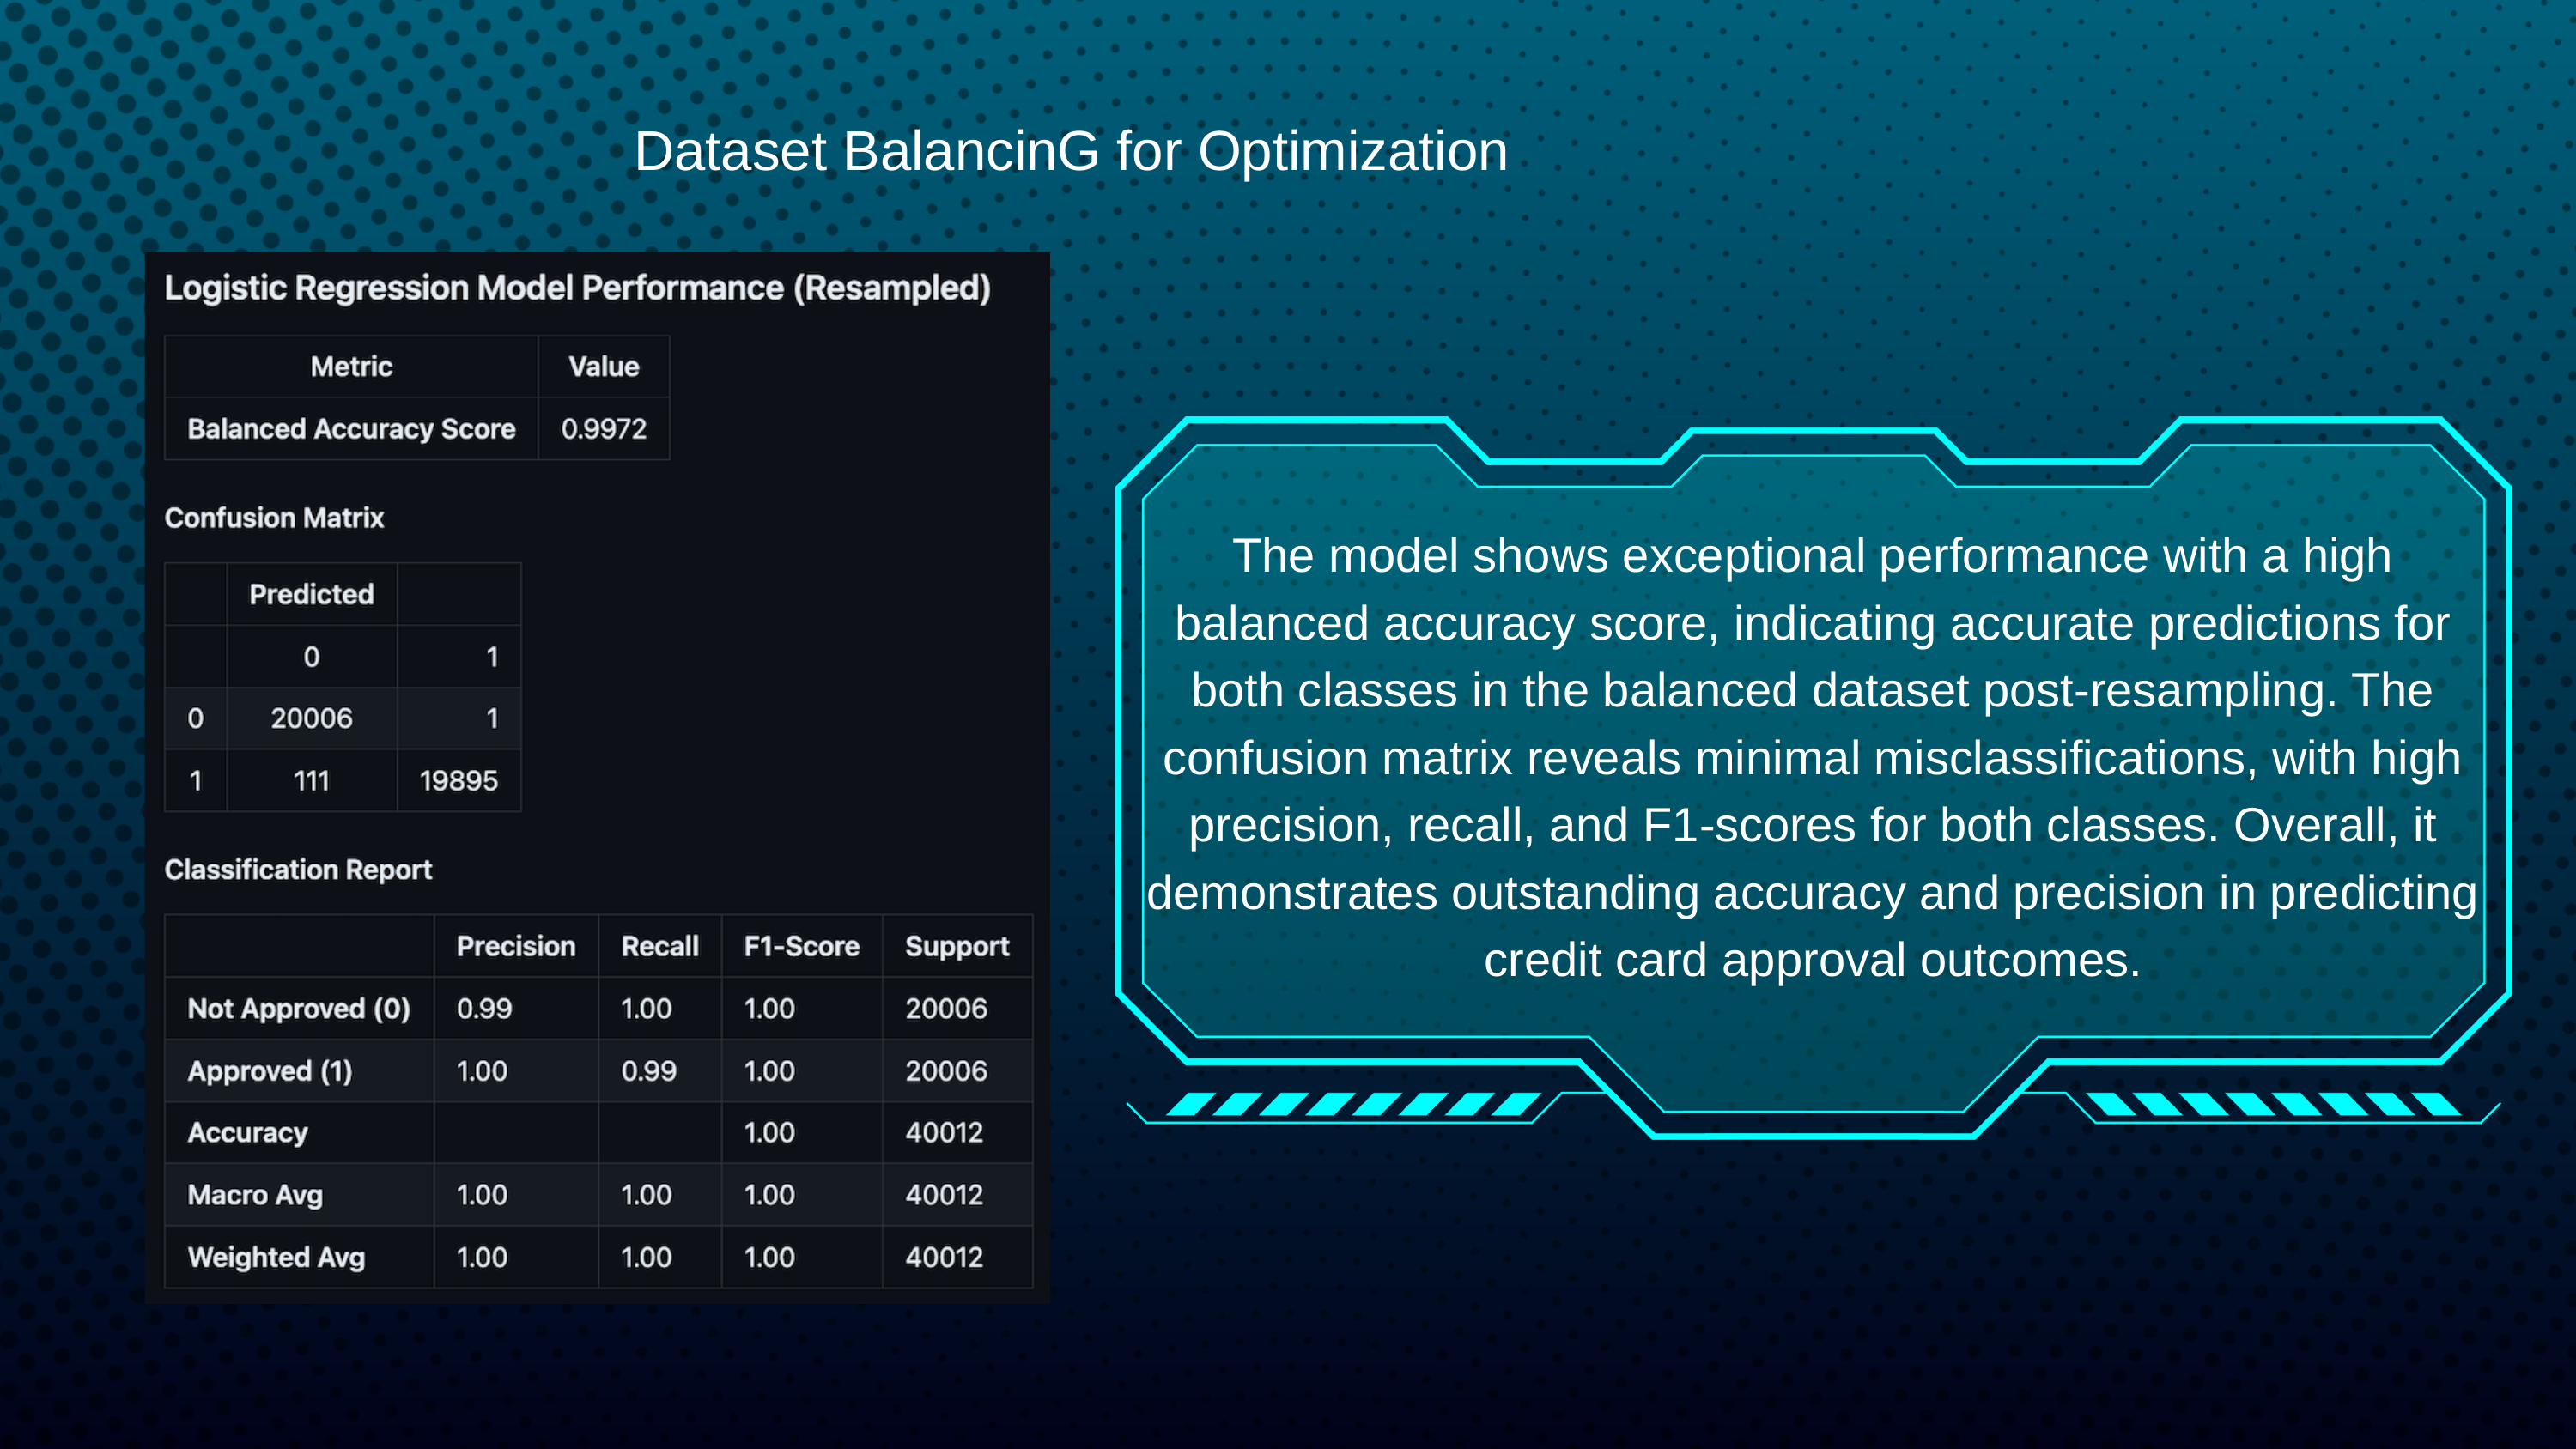

Dataset BalancinG for Optimization

The model shows exceptional performance with a high balanced accuracy score, indicating accurate predictions for both classes in the balanced dataset post-resampling. The confusion matrix reveals minimal misclassifications, with high precision, recall, and F1-scores for both classes. Overall, it demonstrates outstanding accuracy and precision in predicting credit card approval outcomes.